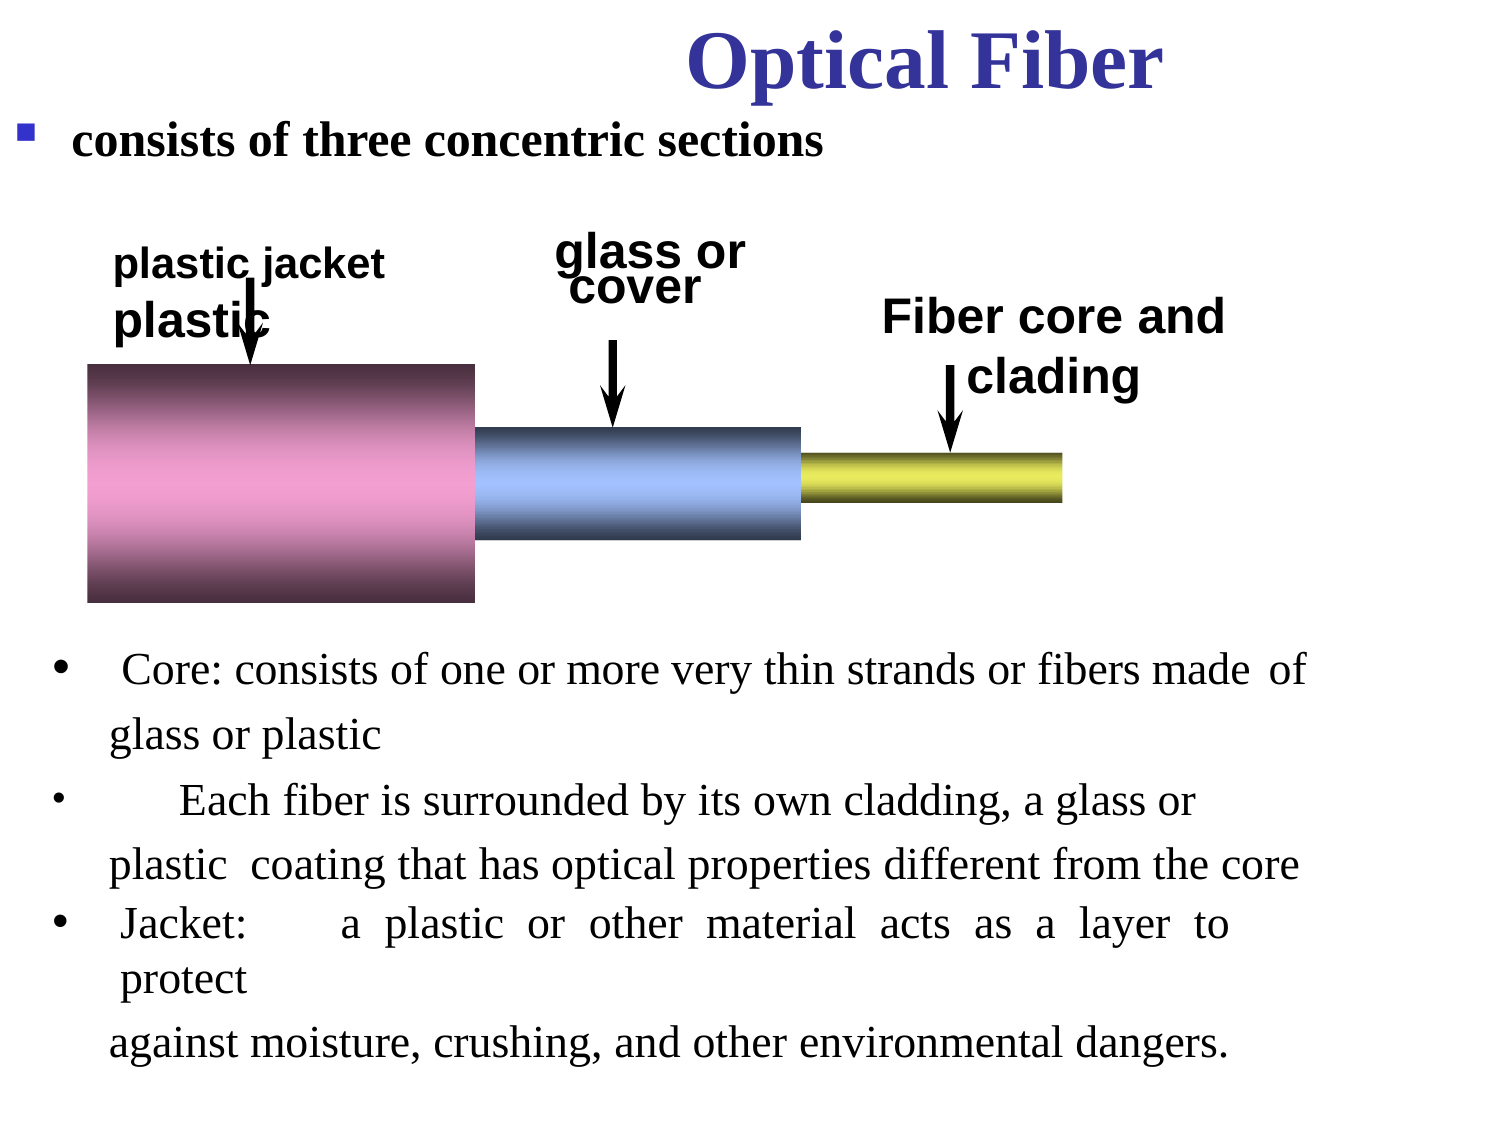

# Optical Fiber
consists of three concentric sections
plastic jacket	glass or plastic
cover

Fiber core and
clading
Core: consists of one or more very thin strands or fibers made of
glass or plastic
	Each fiber is surrounded by its own cladding, a glass or plastic  coating that has optical properties different from the core
Jacket:	a	plastic	or	other	material	acts	as	a	layer	to	protect
against moisture, crushing, and other environmental dangers.